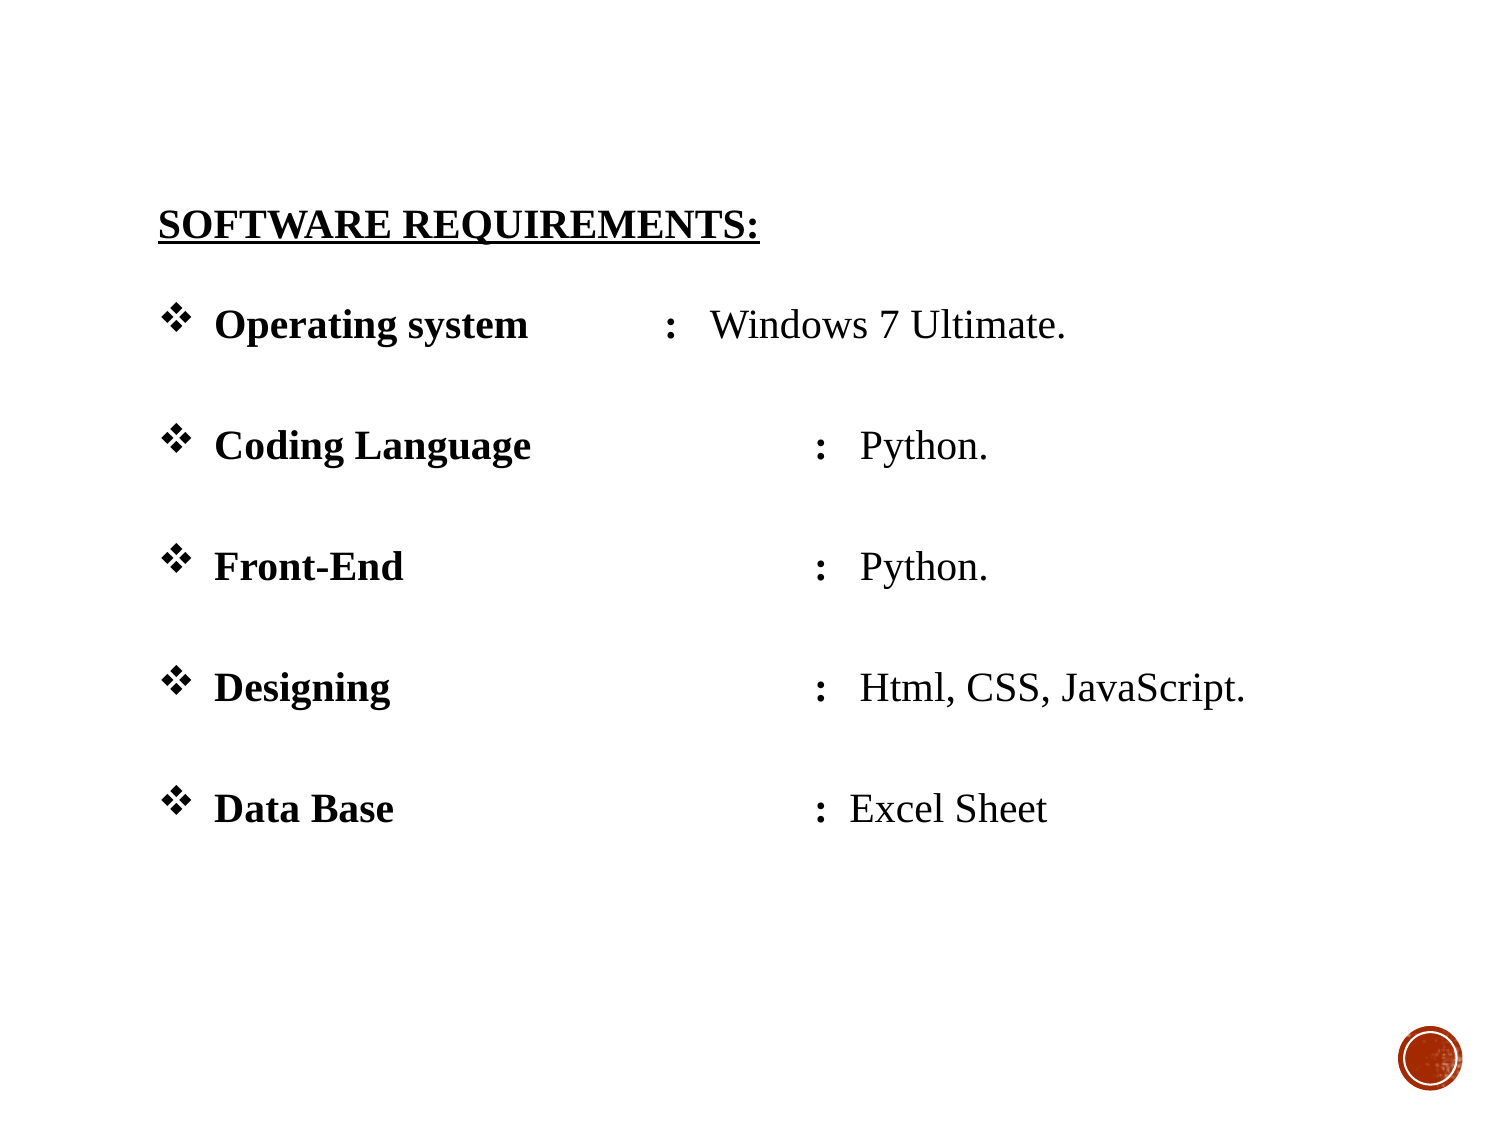

SOFTWARE REQUIREMENTS:
Operating system      	:   Windows 7 Ultimate.
Coding Language		:   Python.
Front-End			:   Python.
Designing			:   Html, CSS, JavaScript.
Data Base			:  Excel Sheet